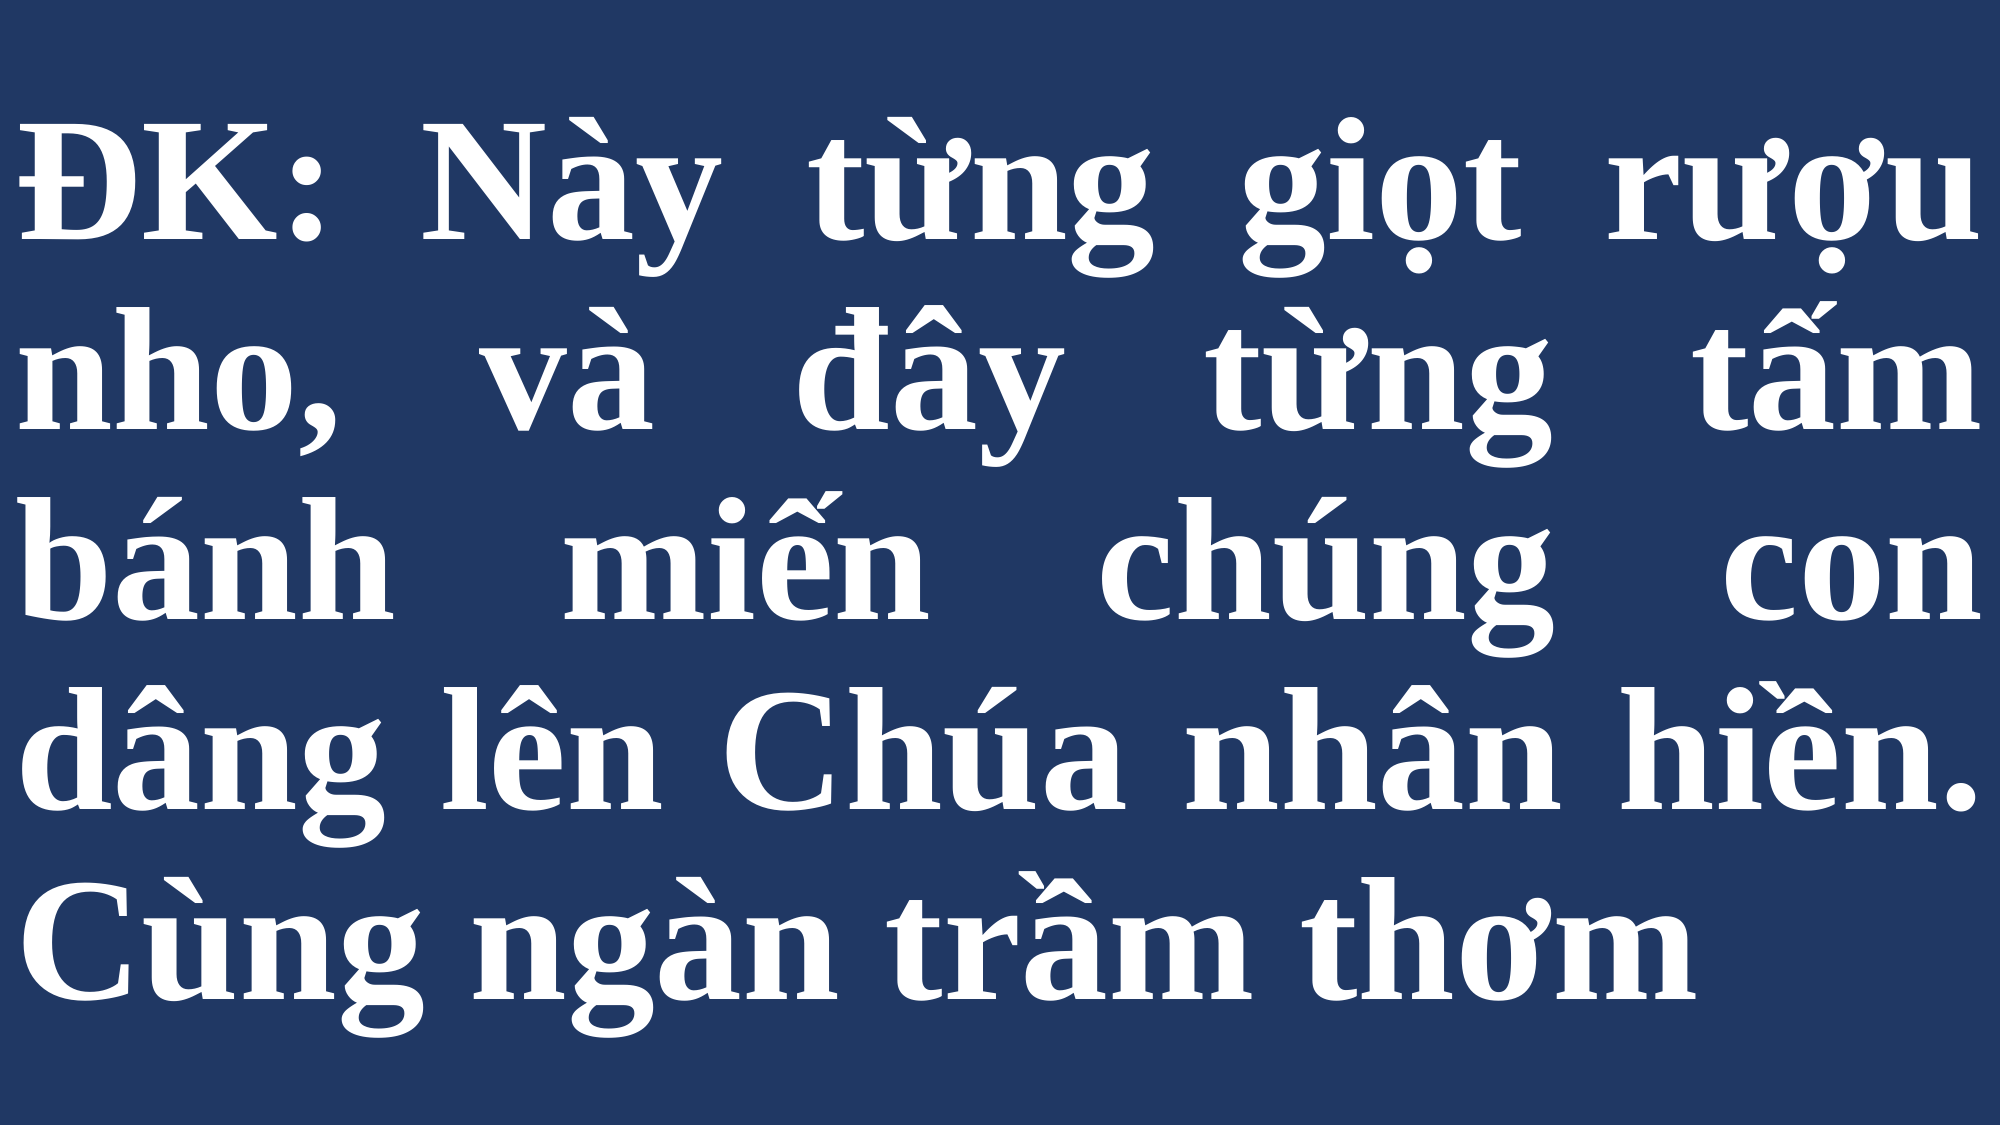

# ĐK: Này từng giọt rượu nho, và đây từng tấm bánh miến chúng con dâng lên Chúa nhân hiền. Cùng ngàn trầm thơm